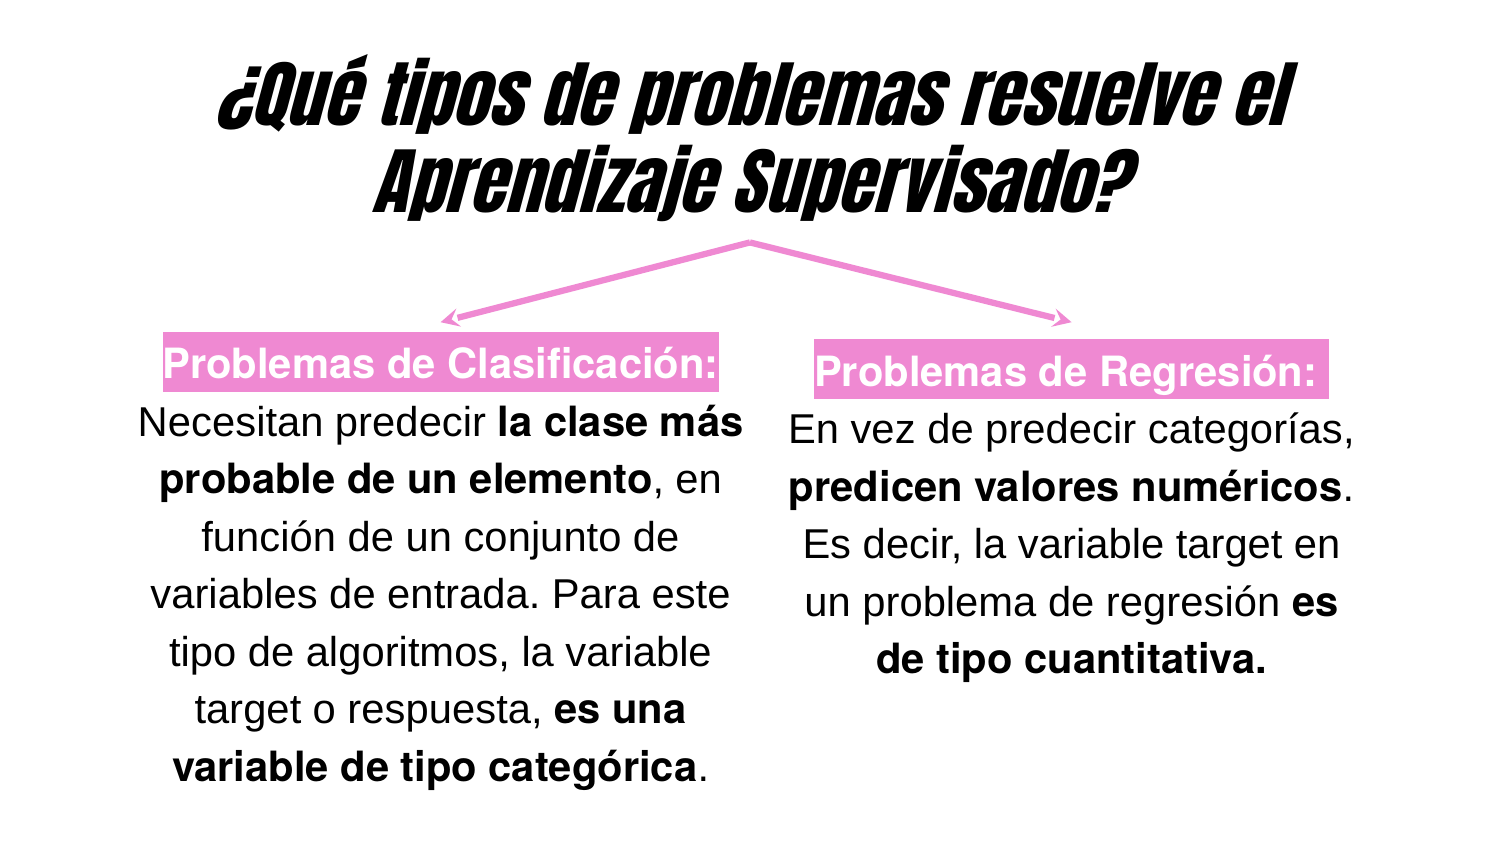

¿Qué tipos de problemas resuelve el Aprendizaje Supervisado?
Problemas de Regresión:
En vez de predecir categorías, predicen valores numéricos. Es decir, la variable target en un problema de regresión es de tipo cuantitativa.
Problemas de Clasificación: Necesitan predecir la clase más probable de un elemento, en función de un conjunto de variables de entrada. Para este tipo de algoritmos, la variable target o respuesta, es una variable de tipo categórica.